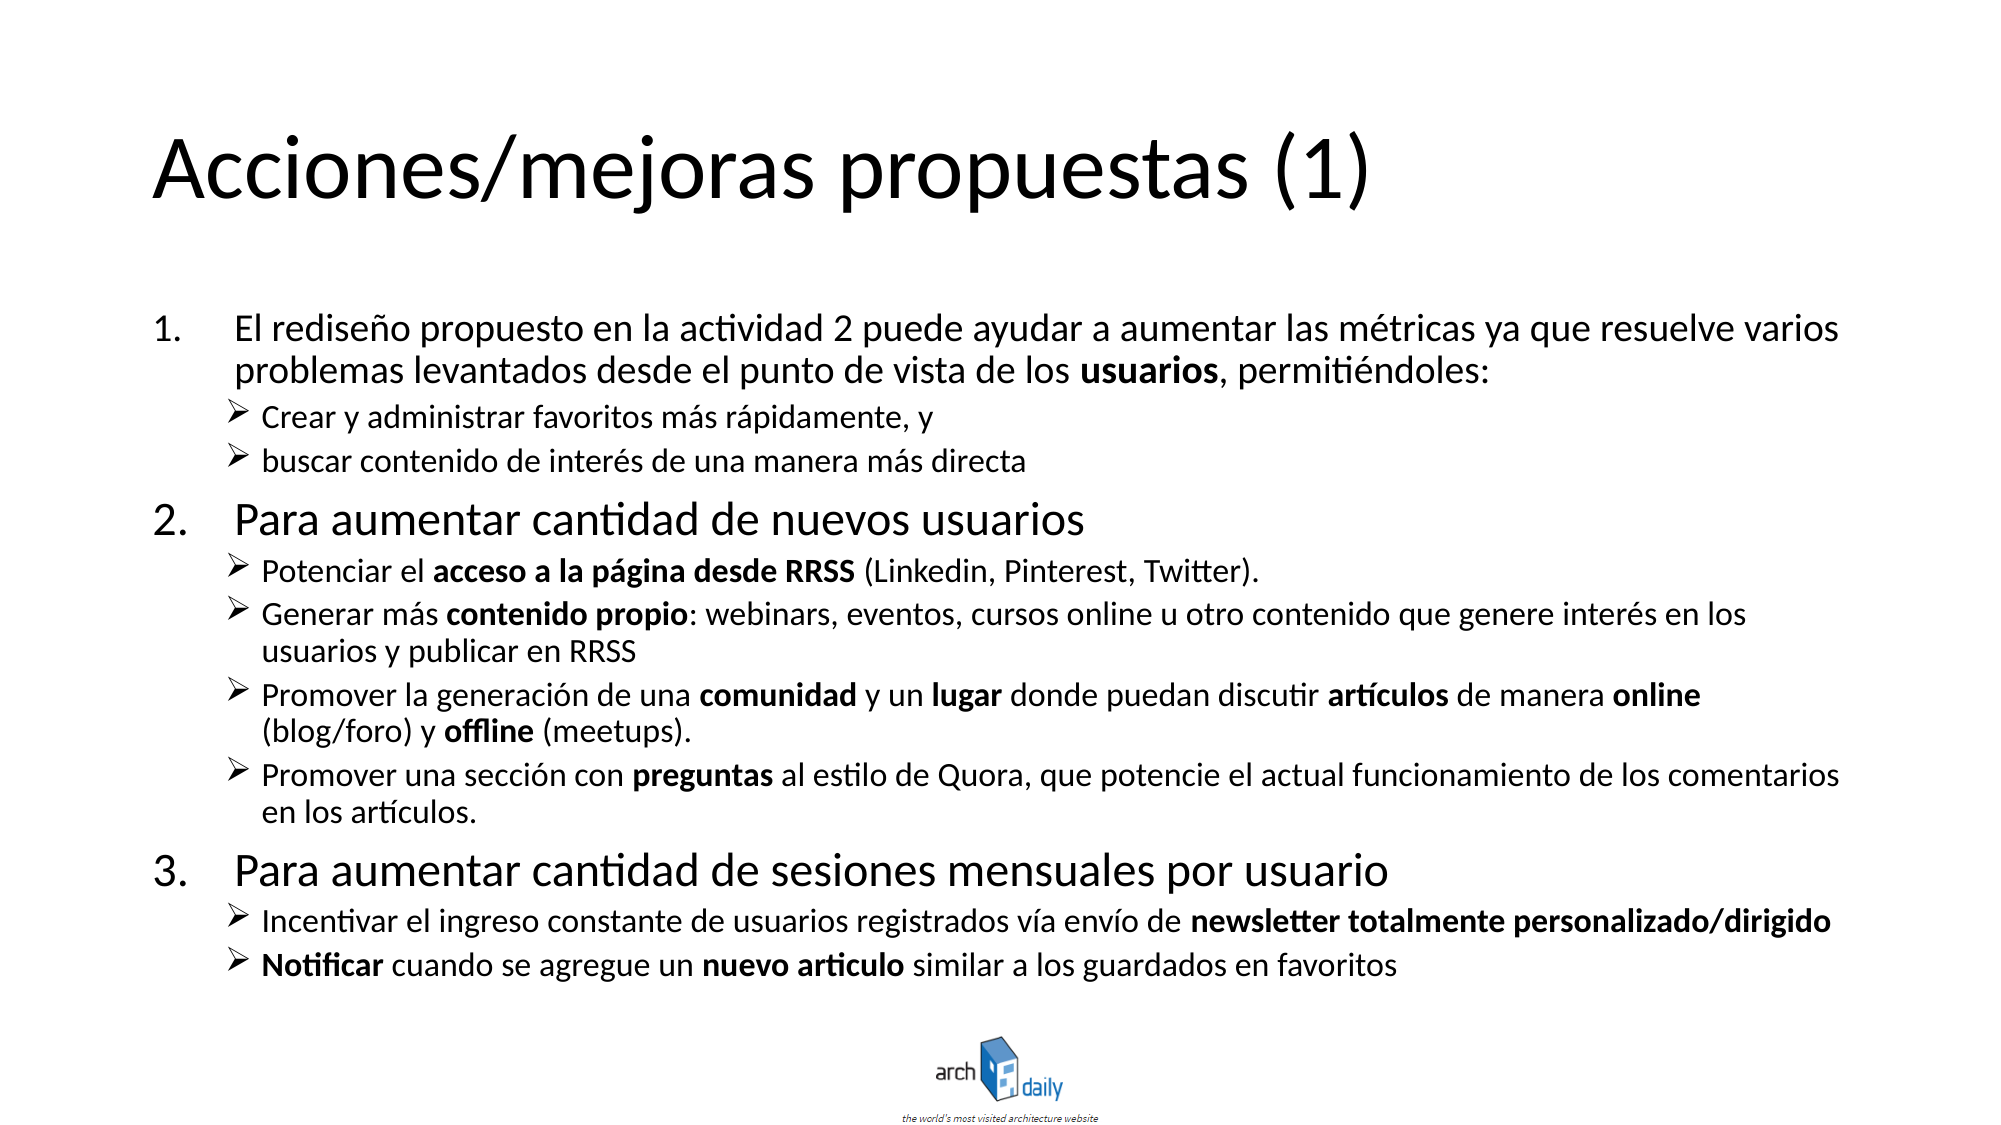

# Acciones/mejoras propuestas (1)
El rediseño propuesto en la actividad 2 puede ayudar a aumentar las métricas ya que resuelve varios problemas levantados desde el punto de vista de los usuarios, permitiéndoles:
Crear y administrar favoritos más rápidamente, y
buscar contenido de interés de una manera más directa
Para aumentar cantidad de nuevos usuarios
Potenciar el acceso a la página desde RRSS (Linkedin, Pinterest, Twitter).
Generar más contenido propio: webinars, eventos, cursos online u otro contenido que genere interés en los usuarios y publicar en RRSS
Promover la generación de una comunidad y un lugar donde puedan discutir artículos de manera online (blog/foro) y offline (meetups).
Promover una sección con preguntas al estilo de Quora, que potencie el actual funcionamiento de los comentarios en los artículos.
Para aumentar cantidad de sesiones mensuales por usuario
Incentivar el ingreso constante de usuarios registrados vía envío de newsletter totalmente personalizado/dirigido
Notificar cuando se agregue un nuevo articulo similar a los guardados en favoritos